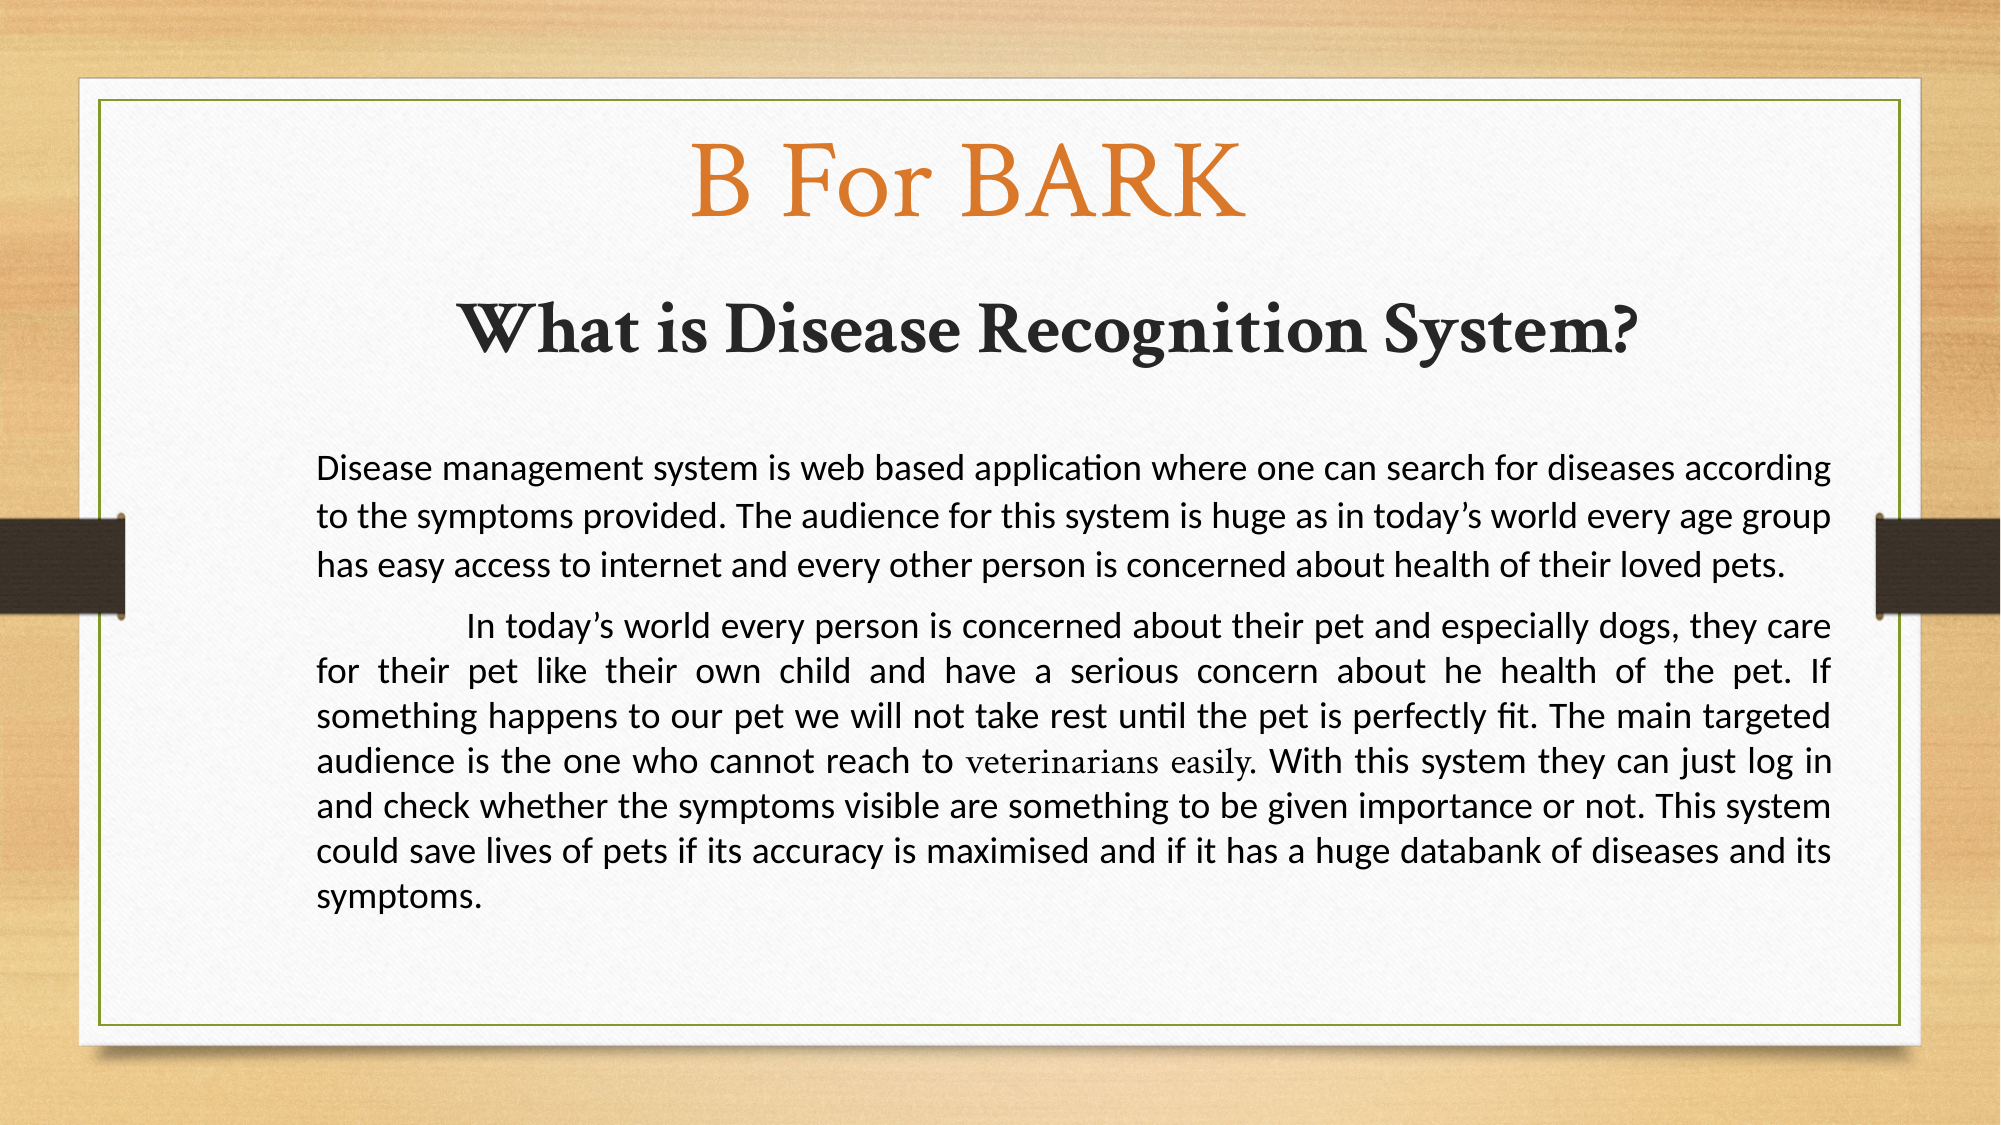

B For BARK
What is Disease Recognition System?
Disease management system is web based application where one can search for diseases according to the symptoms provided. The audience for this system is huge as in today’s world every age group has easy access to internet and every other person is concerned about health of their loved pets.
	In today’s world every person is concerned about their pet and especially dogs, they care for their pet like their own child and have a serious concern about he health of the pet. If something happens to our pet we will not take rest until the pet is perfectly fit. The main targeted audience is the one who cannot reach to veterinarians easily. With this system they can just log in and check whether the symptoms visible are something to be given importance or not. This system could save lives of pets if its accuracy is maximised and if it has a huge databank of diseases and its symptoms.